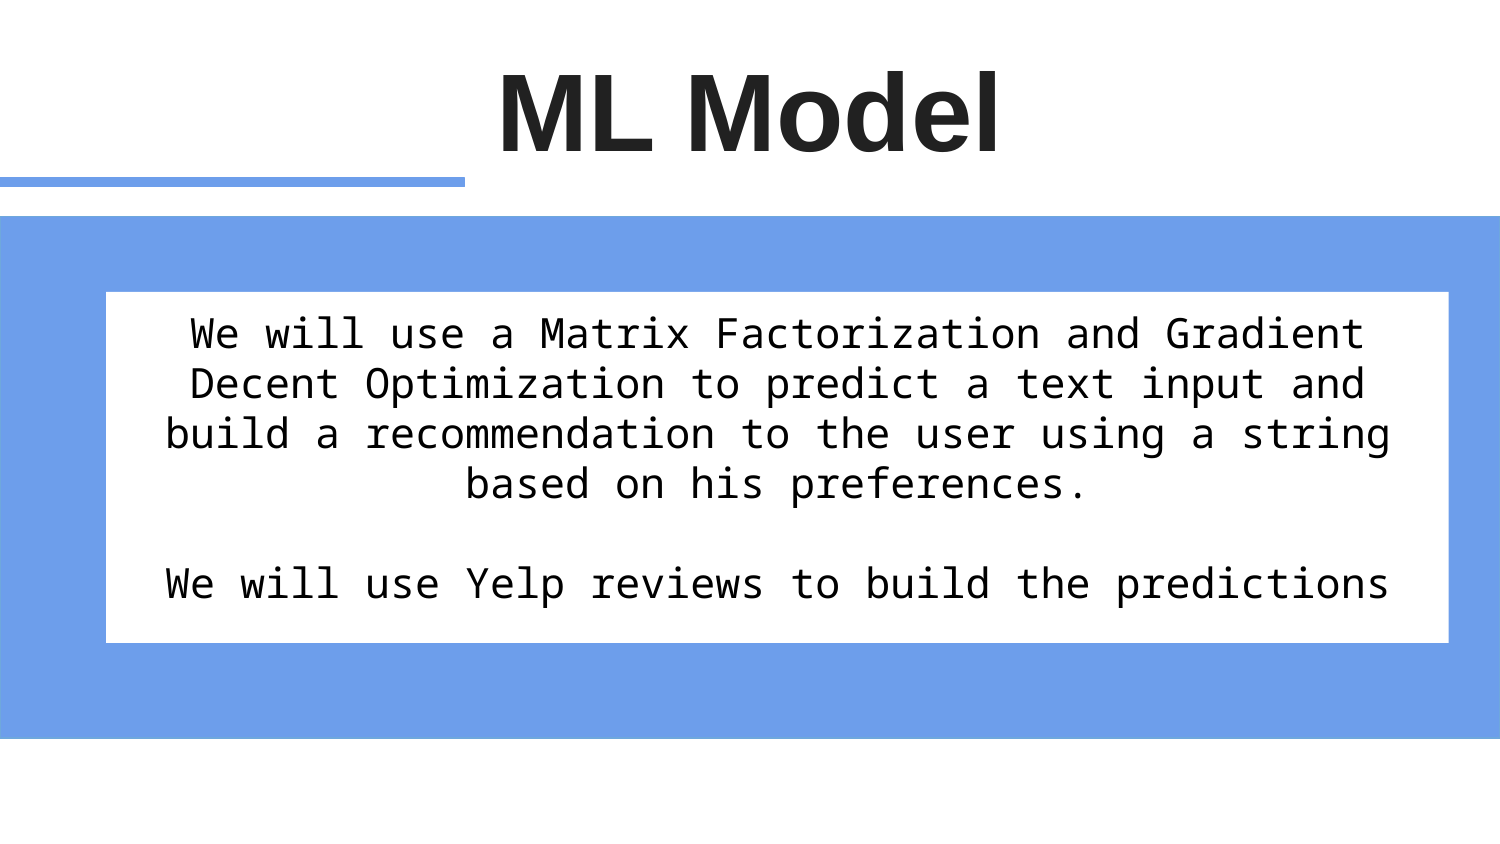

ML Model

We will use a Matrix Factorization and Gradient Decent Optimization to predict a text input and build a recommendation to the user using a string based on his preferences.

We will use Yelp reviews to build the predictions